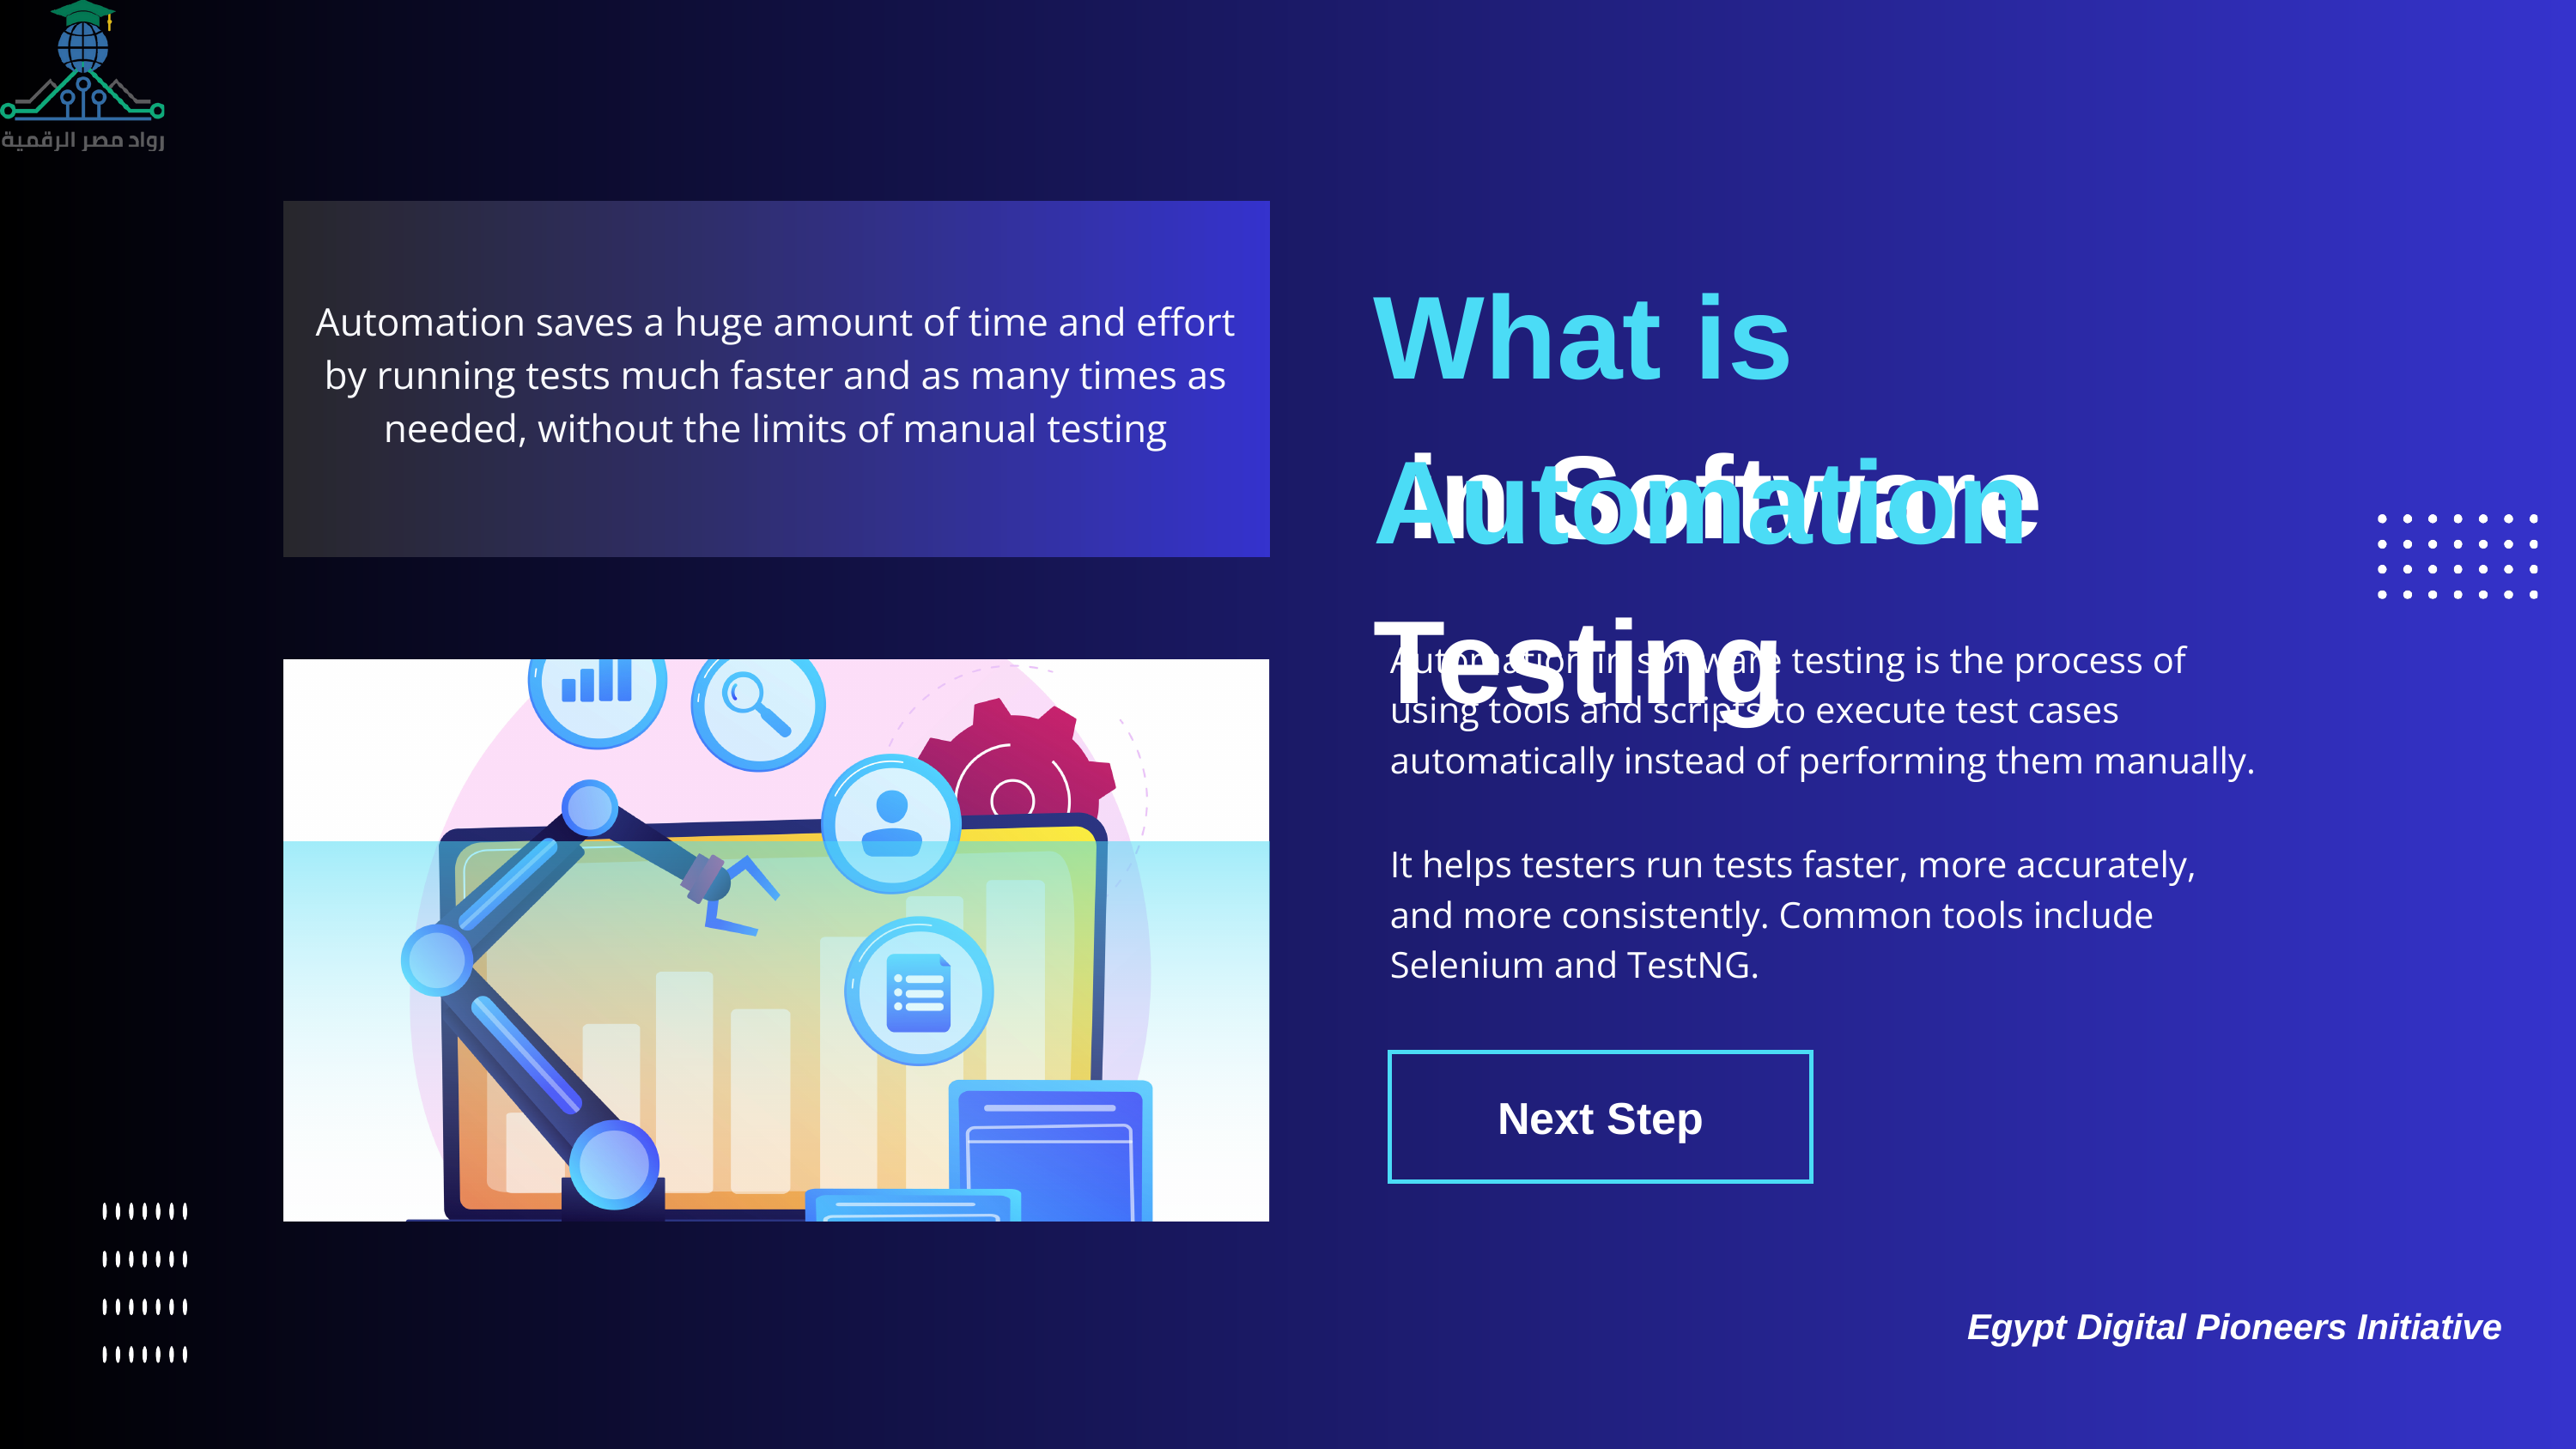

What is Automation
Automation saves a huge amount of time and effort by running tests much faster and as many times as needed, without the limits of manual testing
 in Software Testing

Automation in software testing is the process of using tools and scripts to execute test cases automatically instead of performing them manually.
It helps testers run tests faster, more accurately, and more consistently. Common tools include Selenium and TestNG.

Next Step

 Egypt Digital Pioneers Initiative